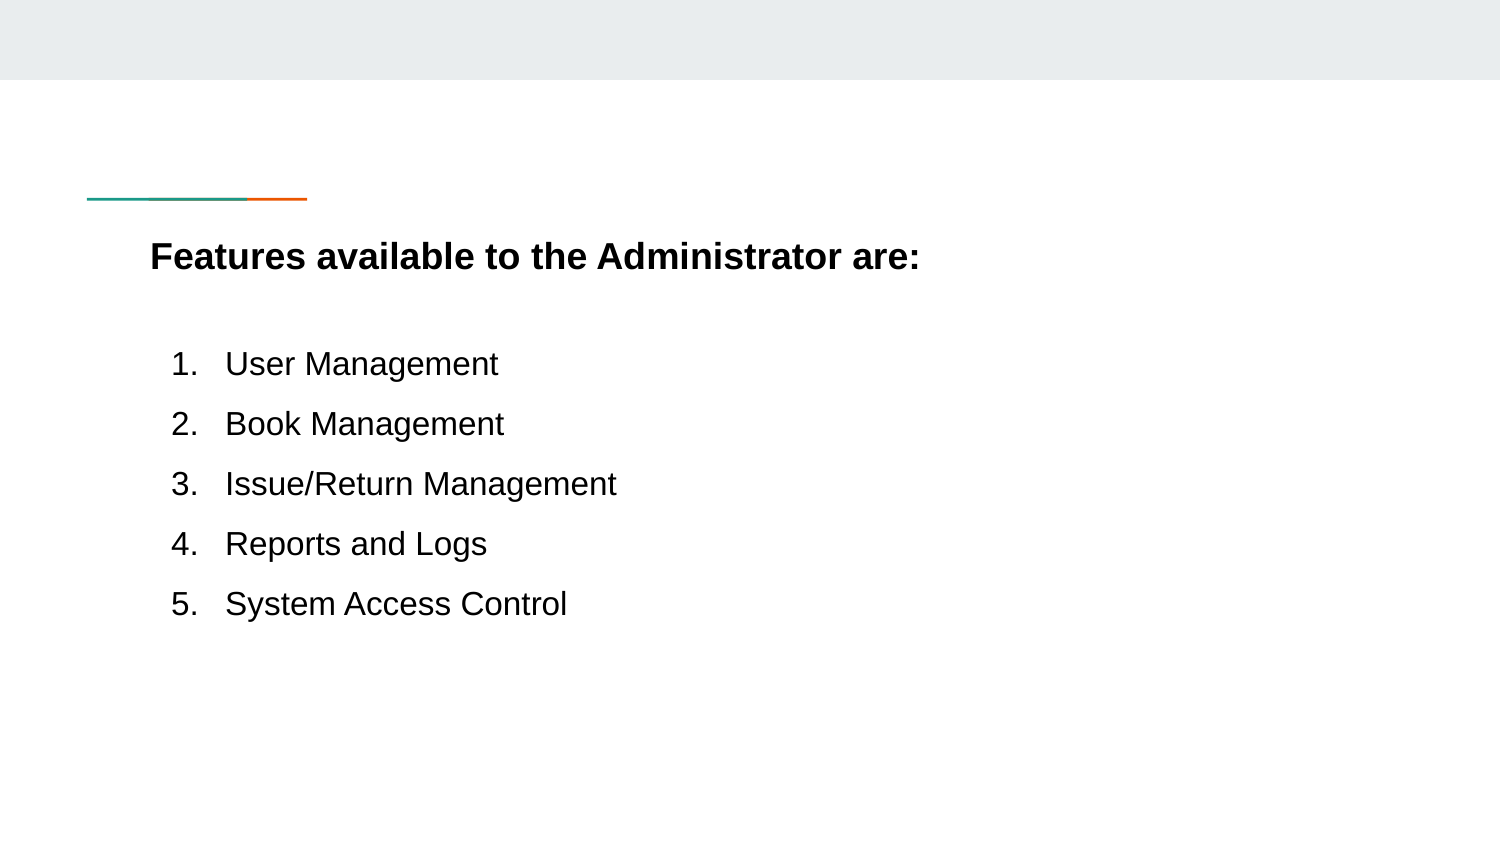

Features available to the Administrator are:

User Management
Book Management
Issue/Return Management
Reports and Logs
System Access Control